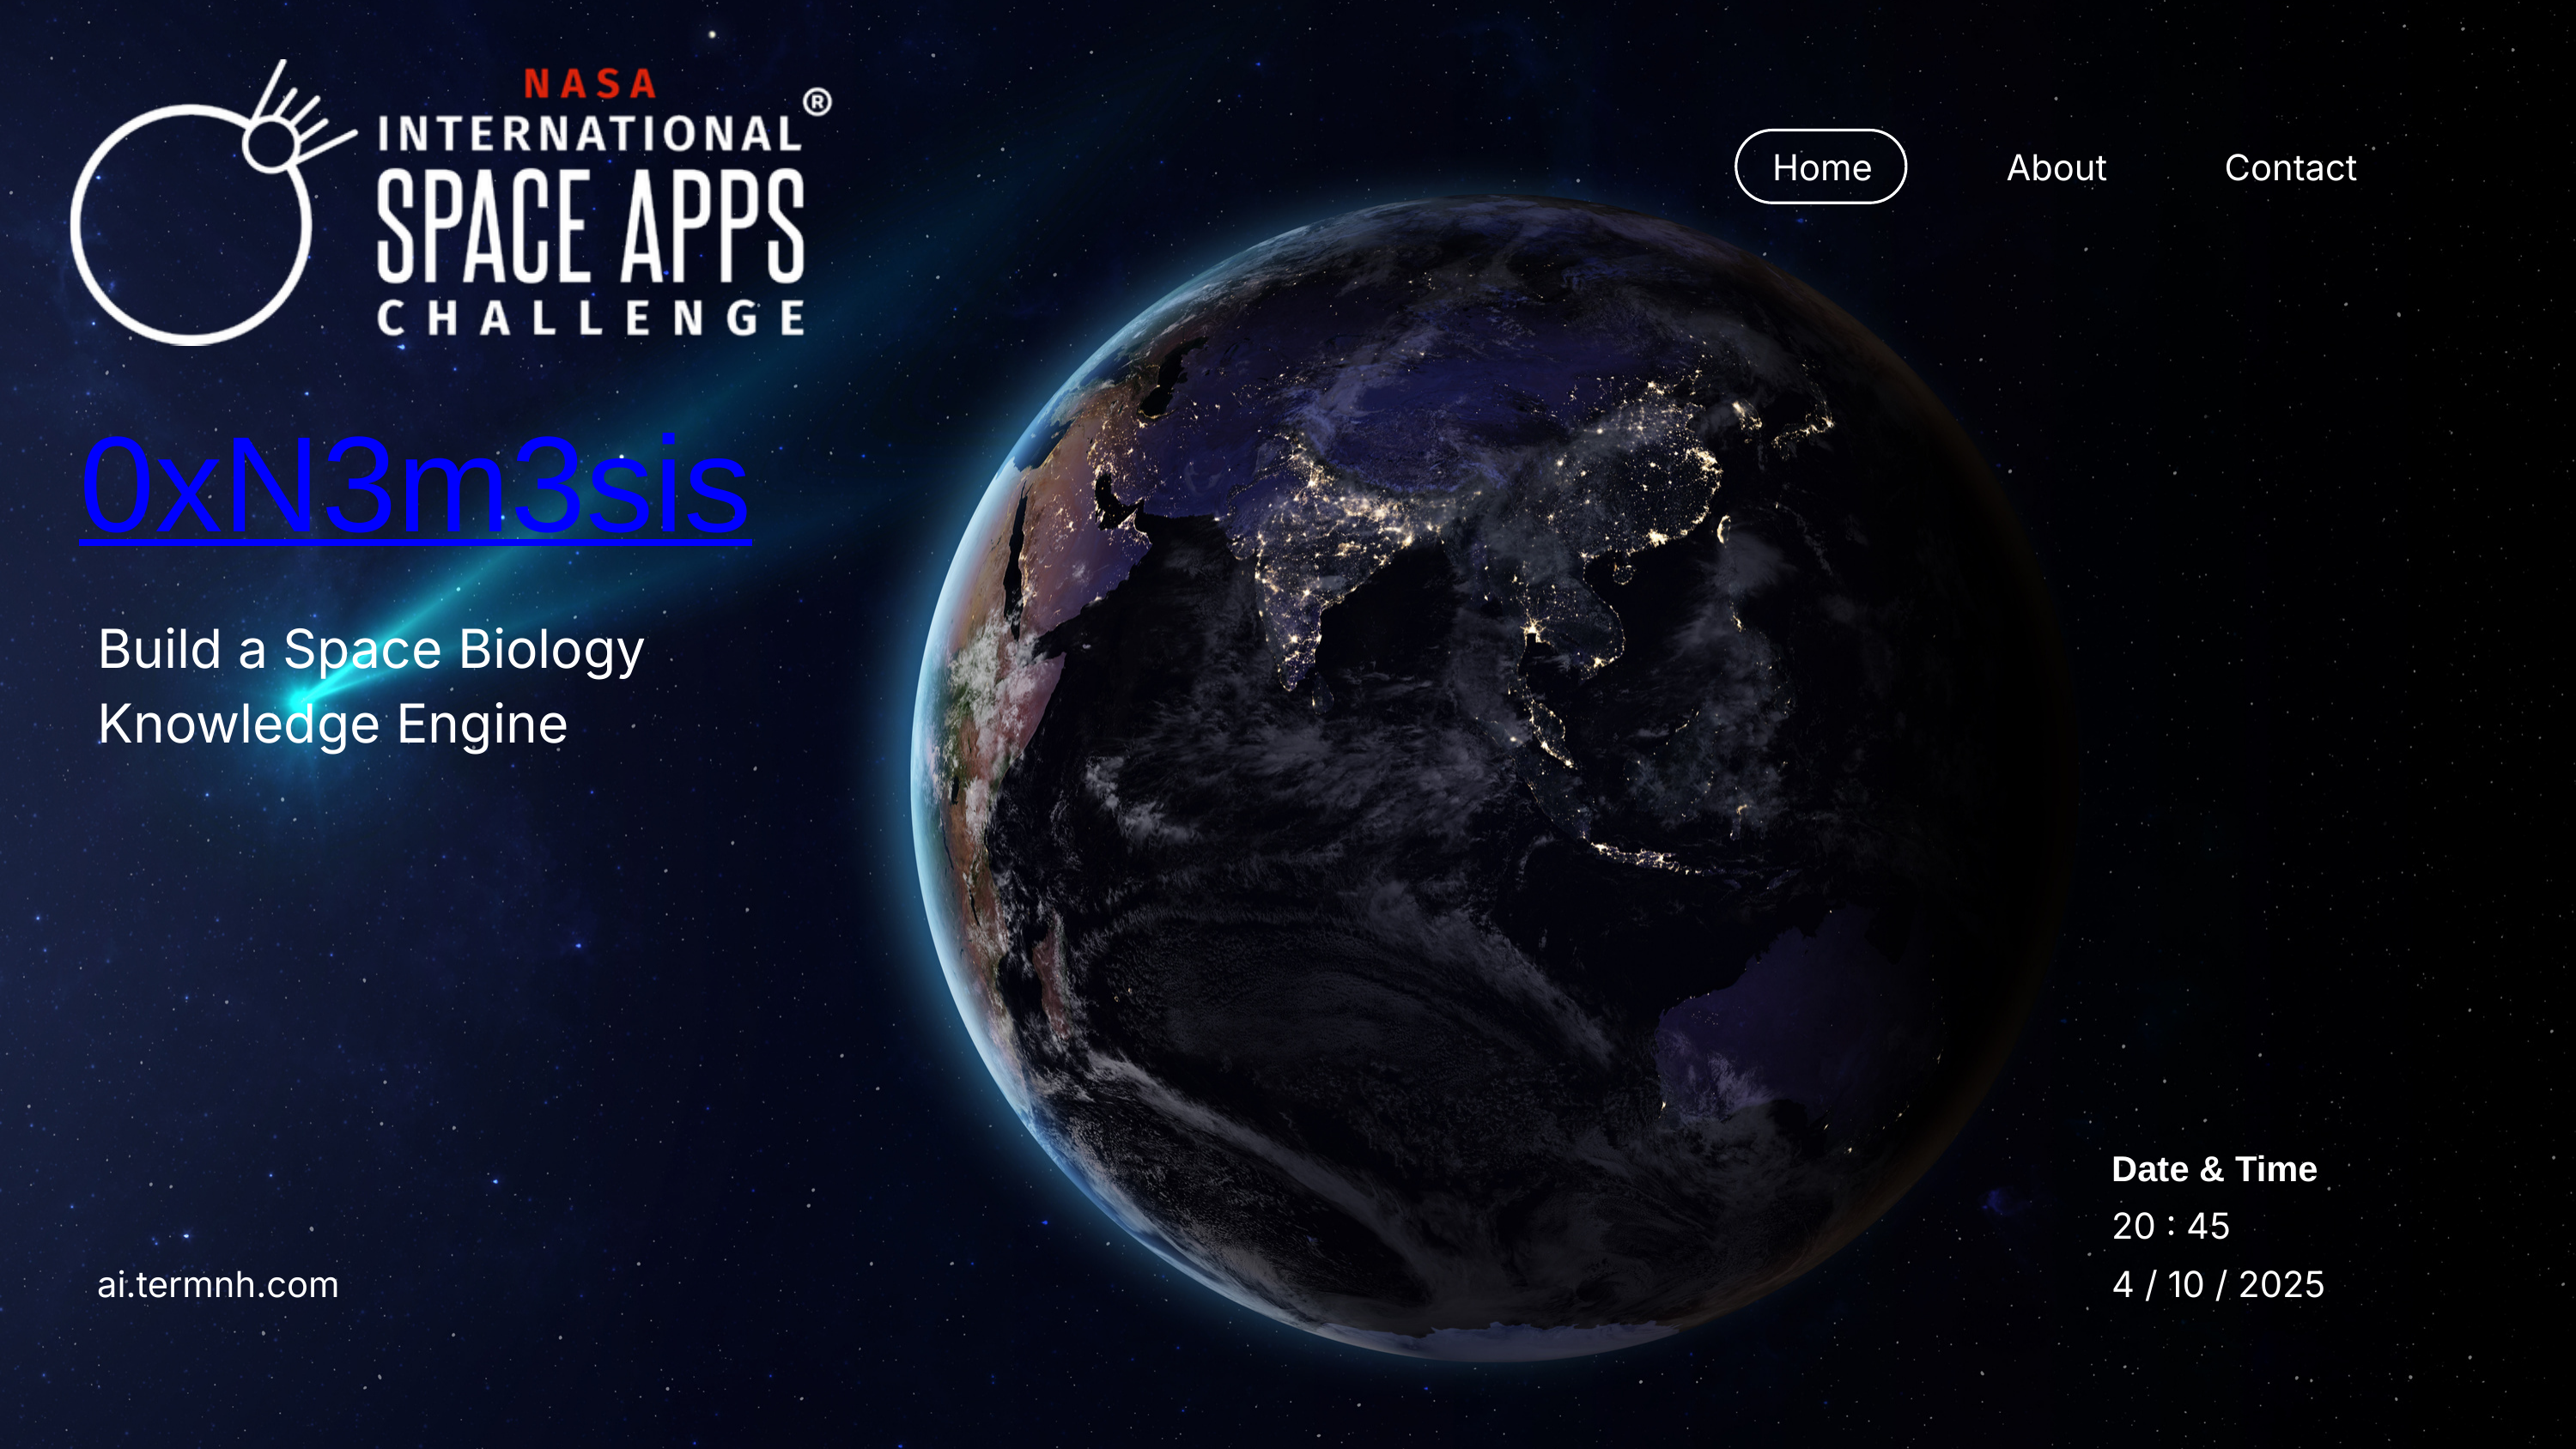

Home
About
Contact
0xN3m3sis
Build a Space Biology Knowledge Engine
Date & Time
20 : 45
ai.termnh.com
4 / 10 / 2025